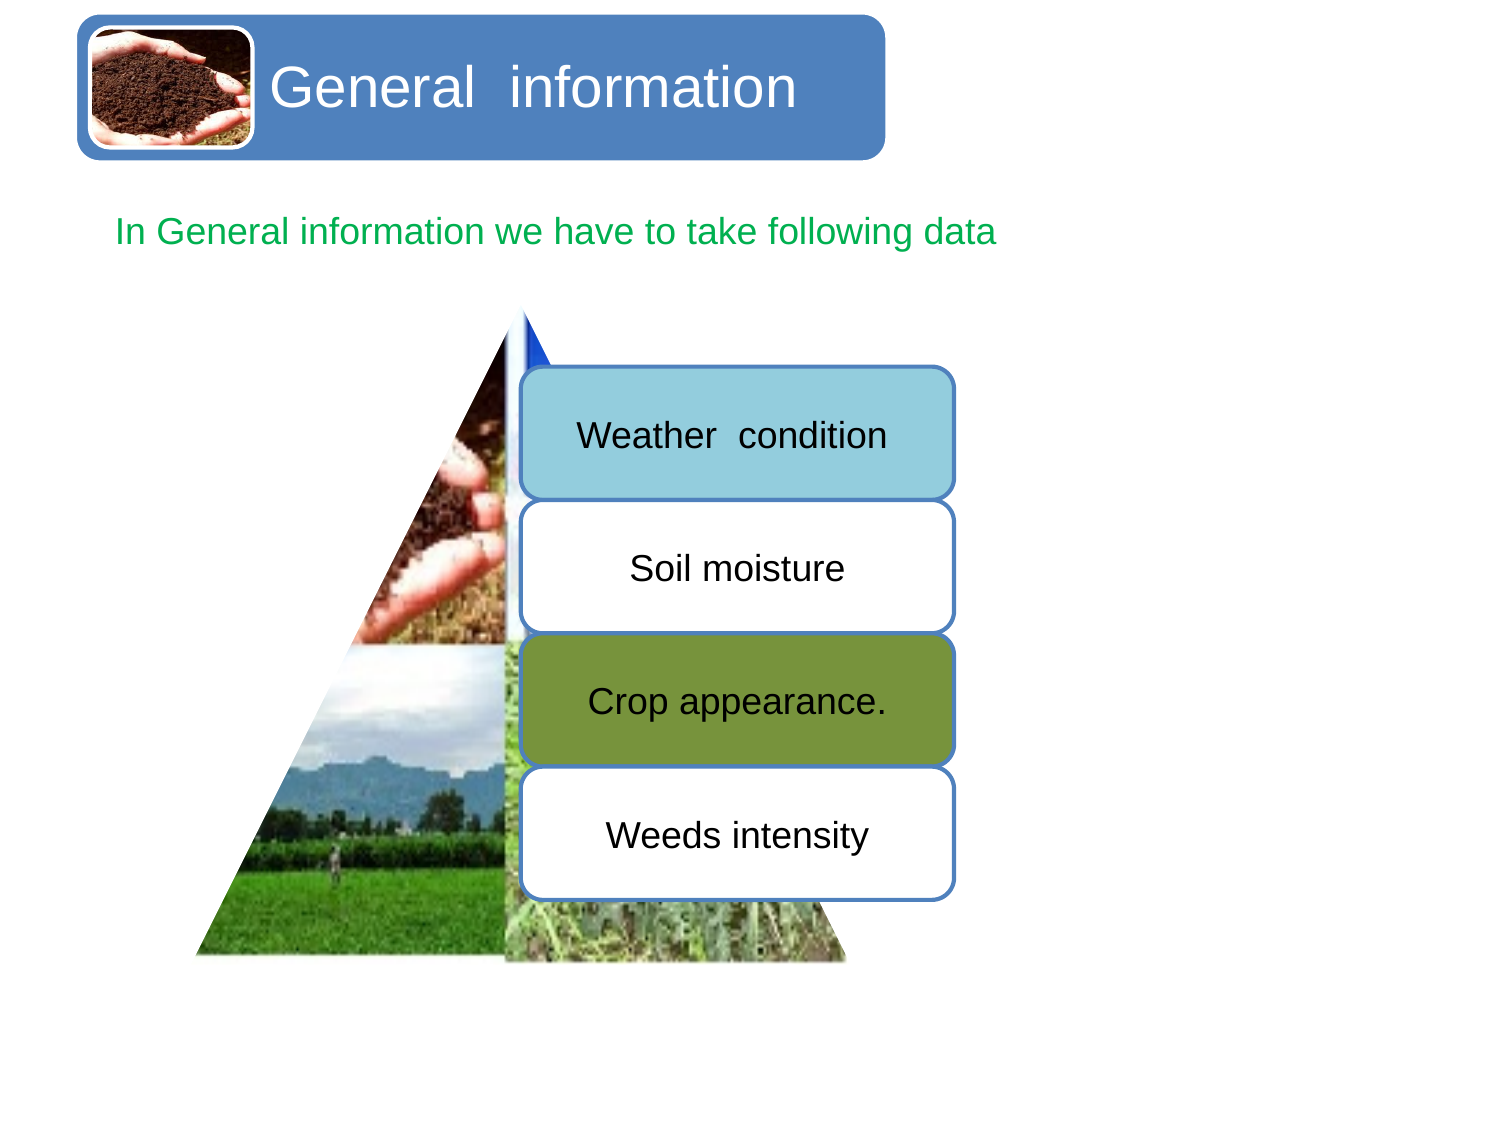

General  information
In General information we have to take following data
Weather  condition
Soil moisture
Crop appearance.
Weeds intensity